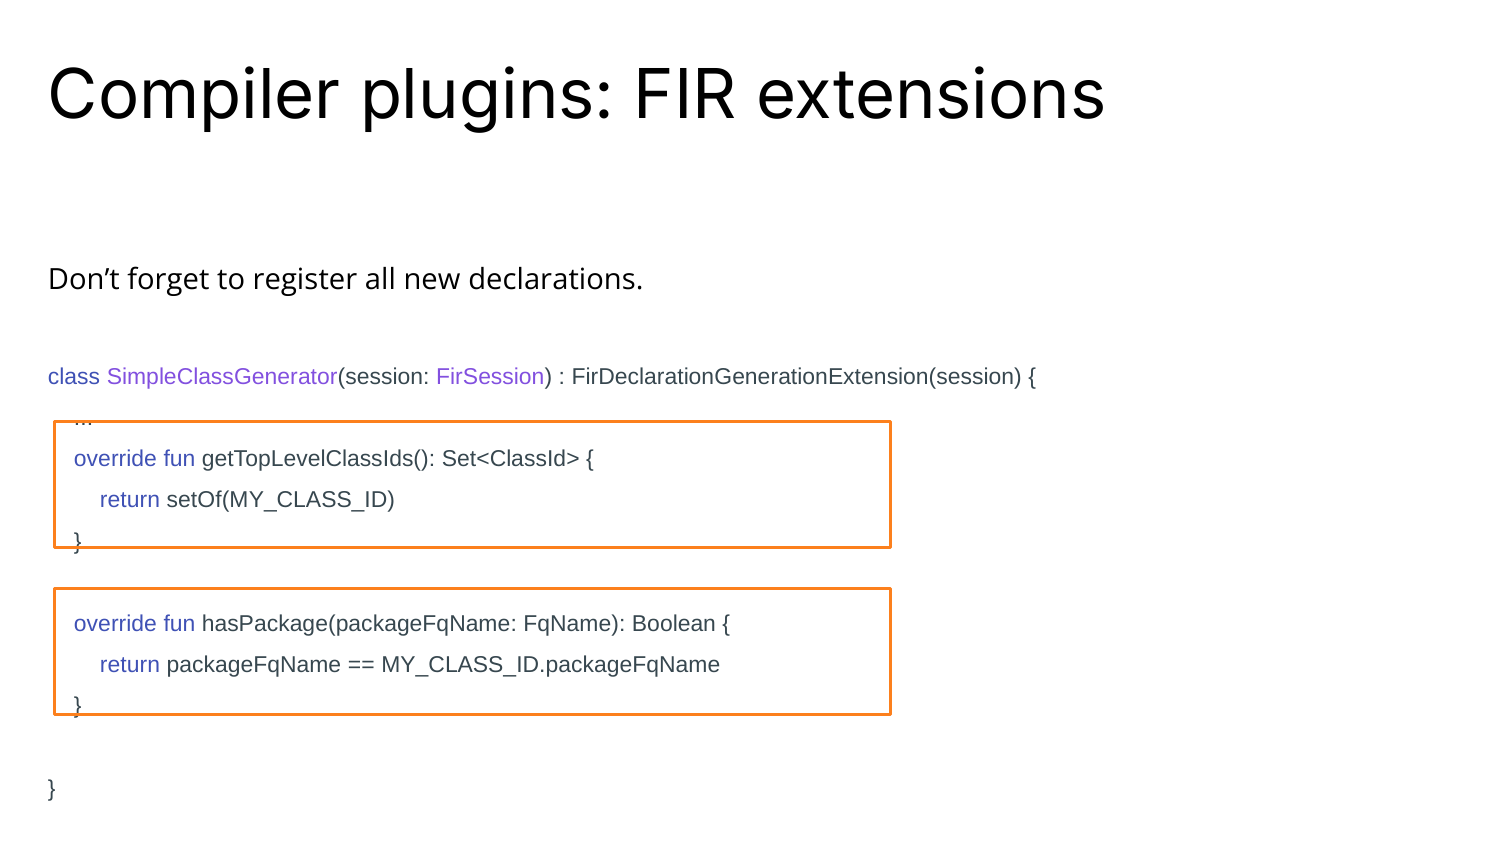

# Compiler plugins: FIR extensions
Don’t forget to register all new declarations.

class SimpleClassGenerator(session: FirSession) : FirDeclarationGenerationExtension(session) {
    ...
    override fun getTopLevelClassIds(): Set<ClassId> {
        return setOf(MY_CLASS_ID)
    }

    override fun hasPackage(packageFqName: FqName): Boolean {
        return packageFqName == MY_CLASS_ID.packageFqName
    }

}